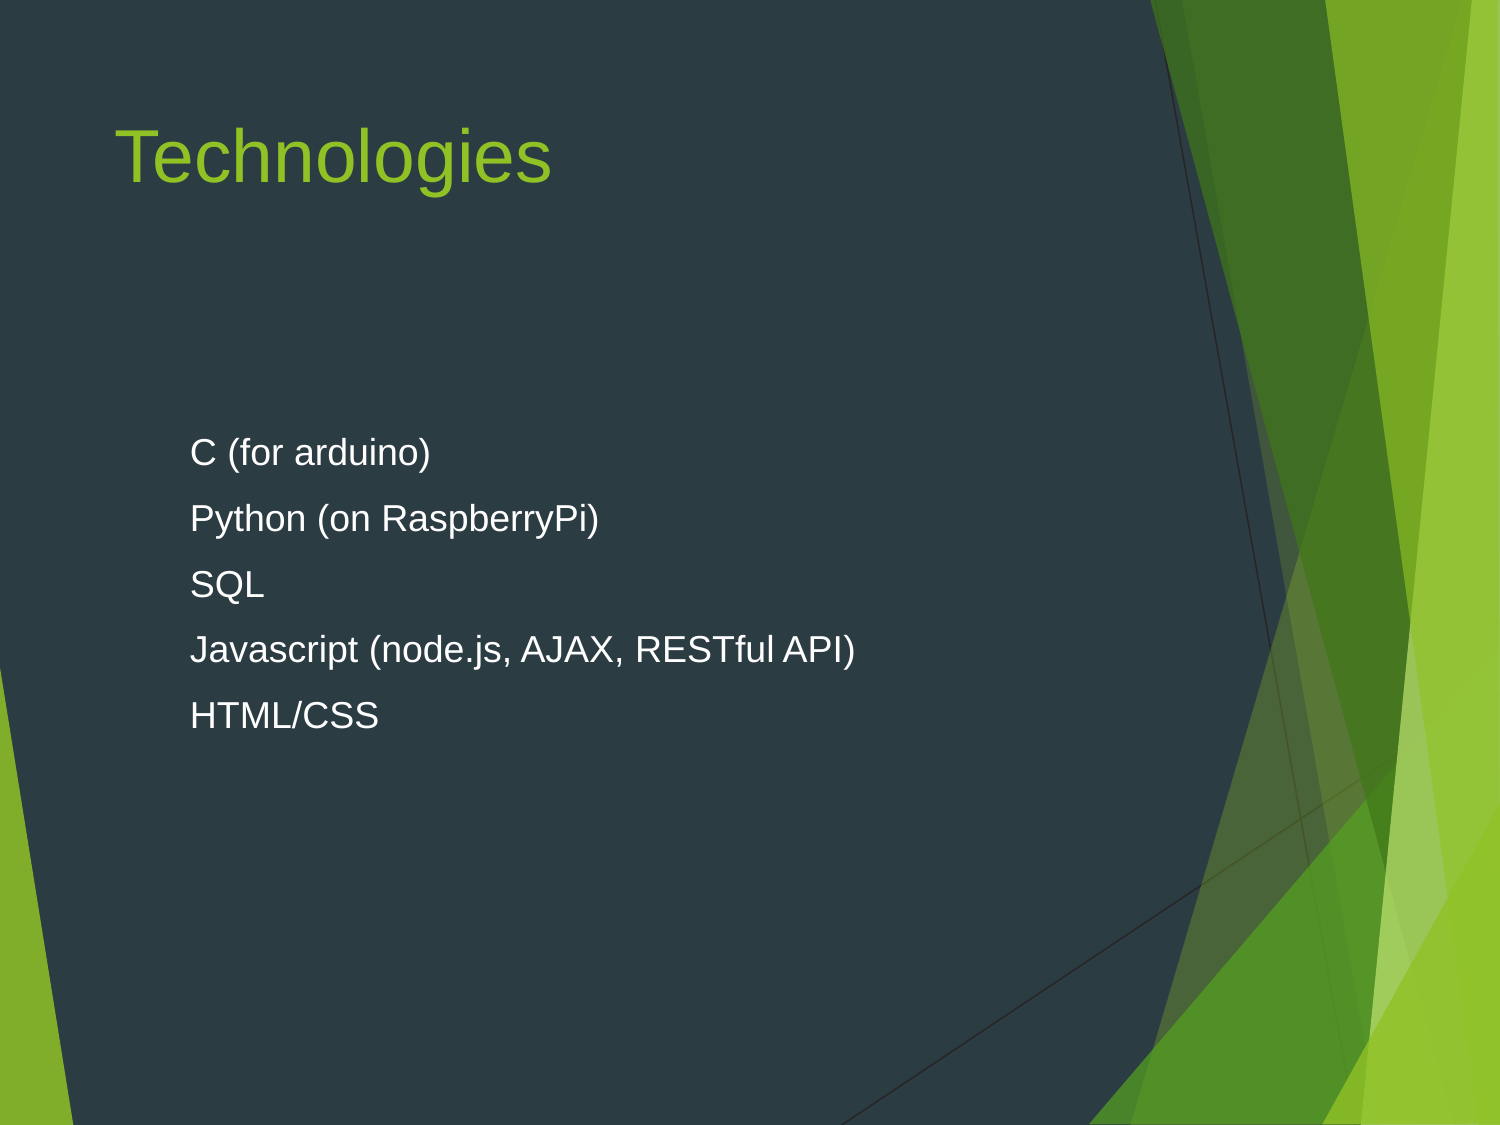

# Technologies

C (for arduino)
Python (on RaspberryPi)
SQL
Javascript (node.js, AJAX, RESTful API)
HTML/CSS